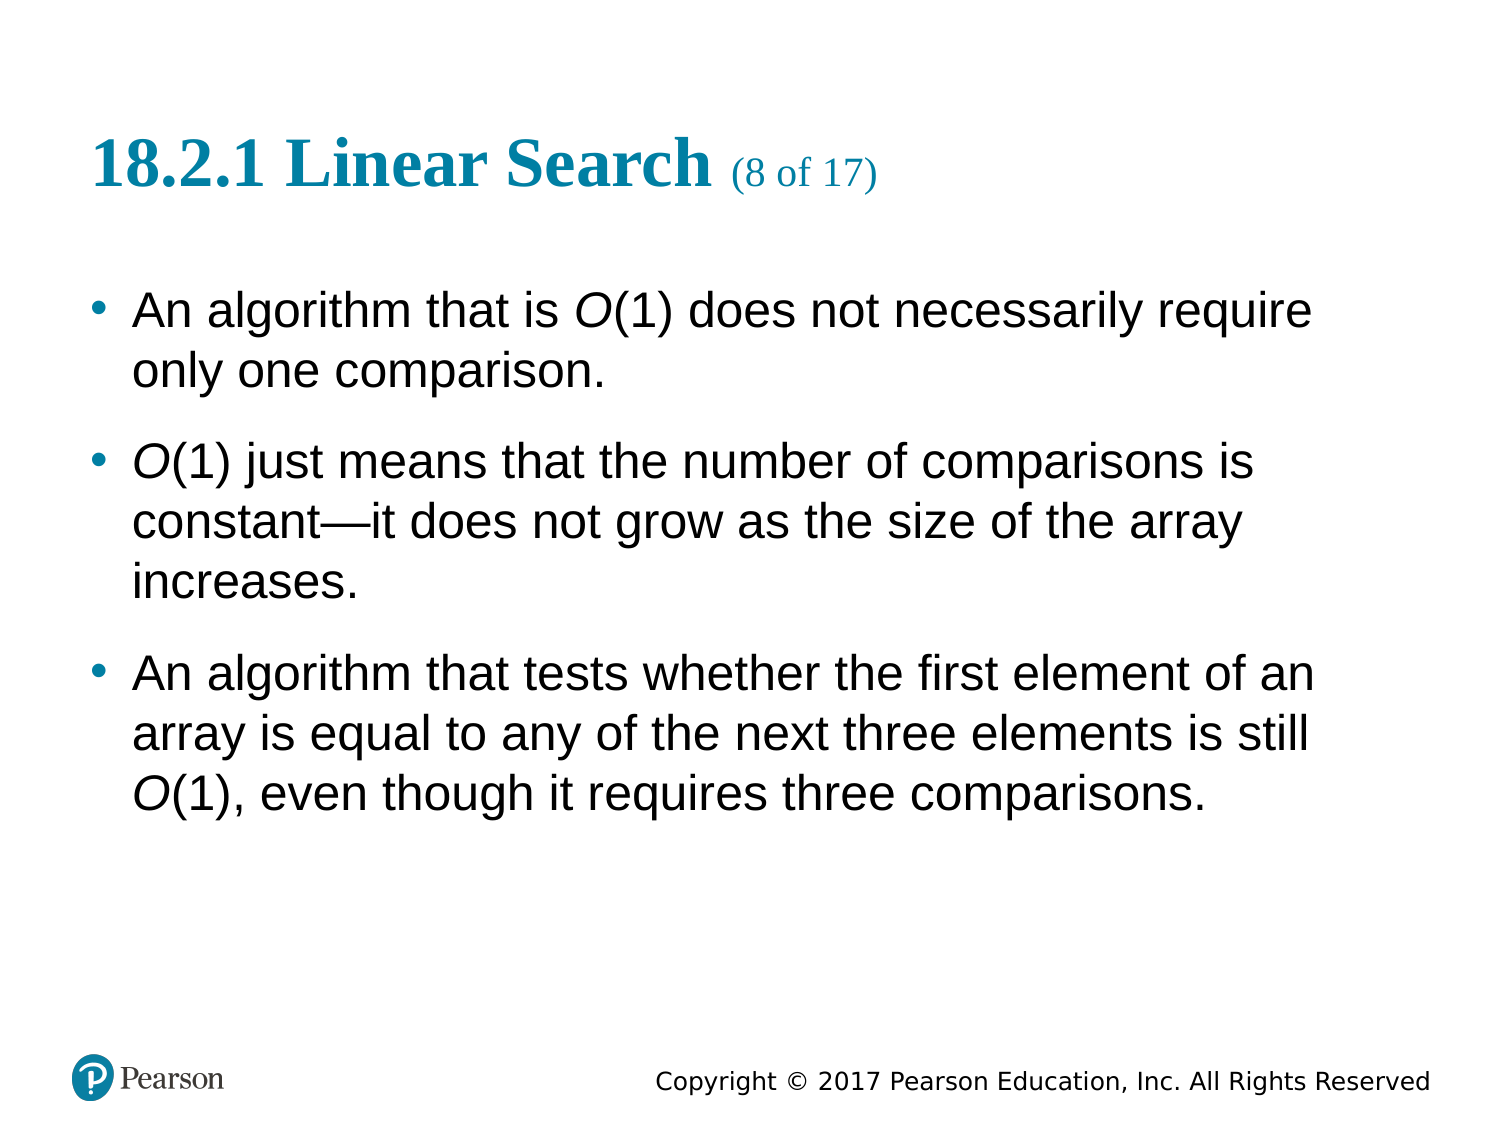

# 18.2.1 Linear Search (8 of 17)
An algorithm that is O(1) does not necessarily require only one comparison.
O(1) just means that the number of comparisons is constant—it does not grow as the size of the array increases.
An algorithm that tests whether the first element of an array is equal to any of the next three elements is still O(1), even though it requires three comparisons.